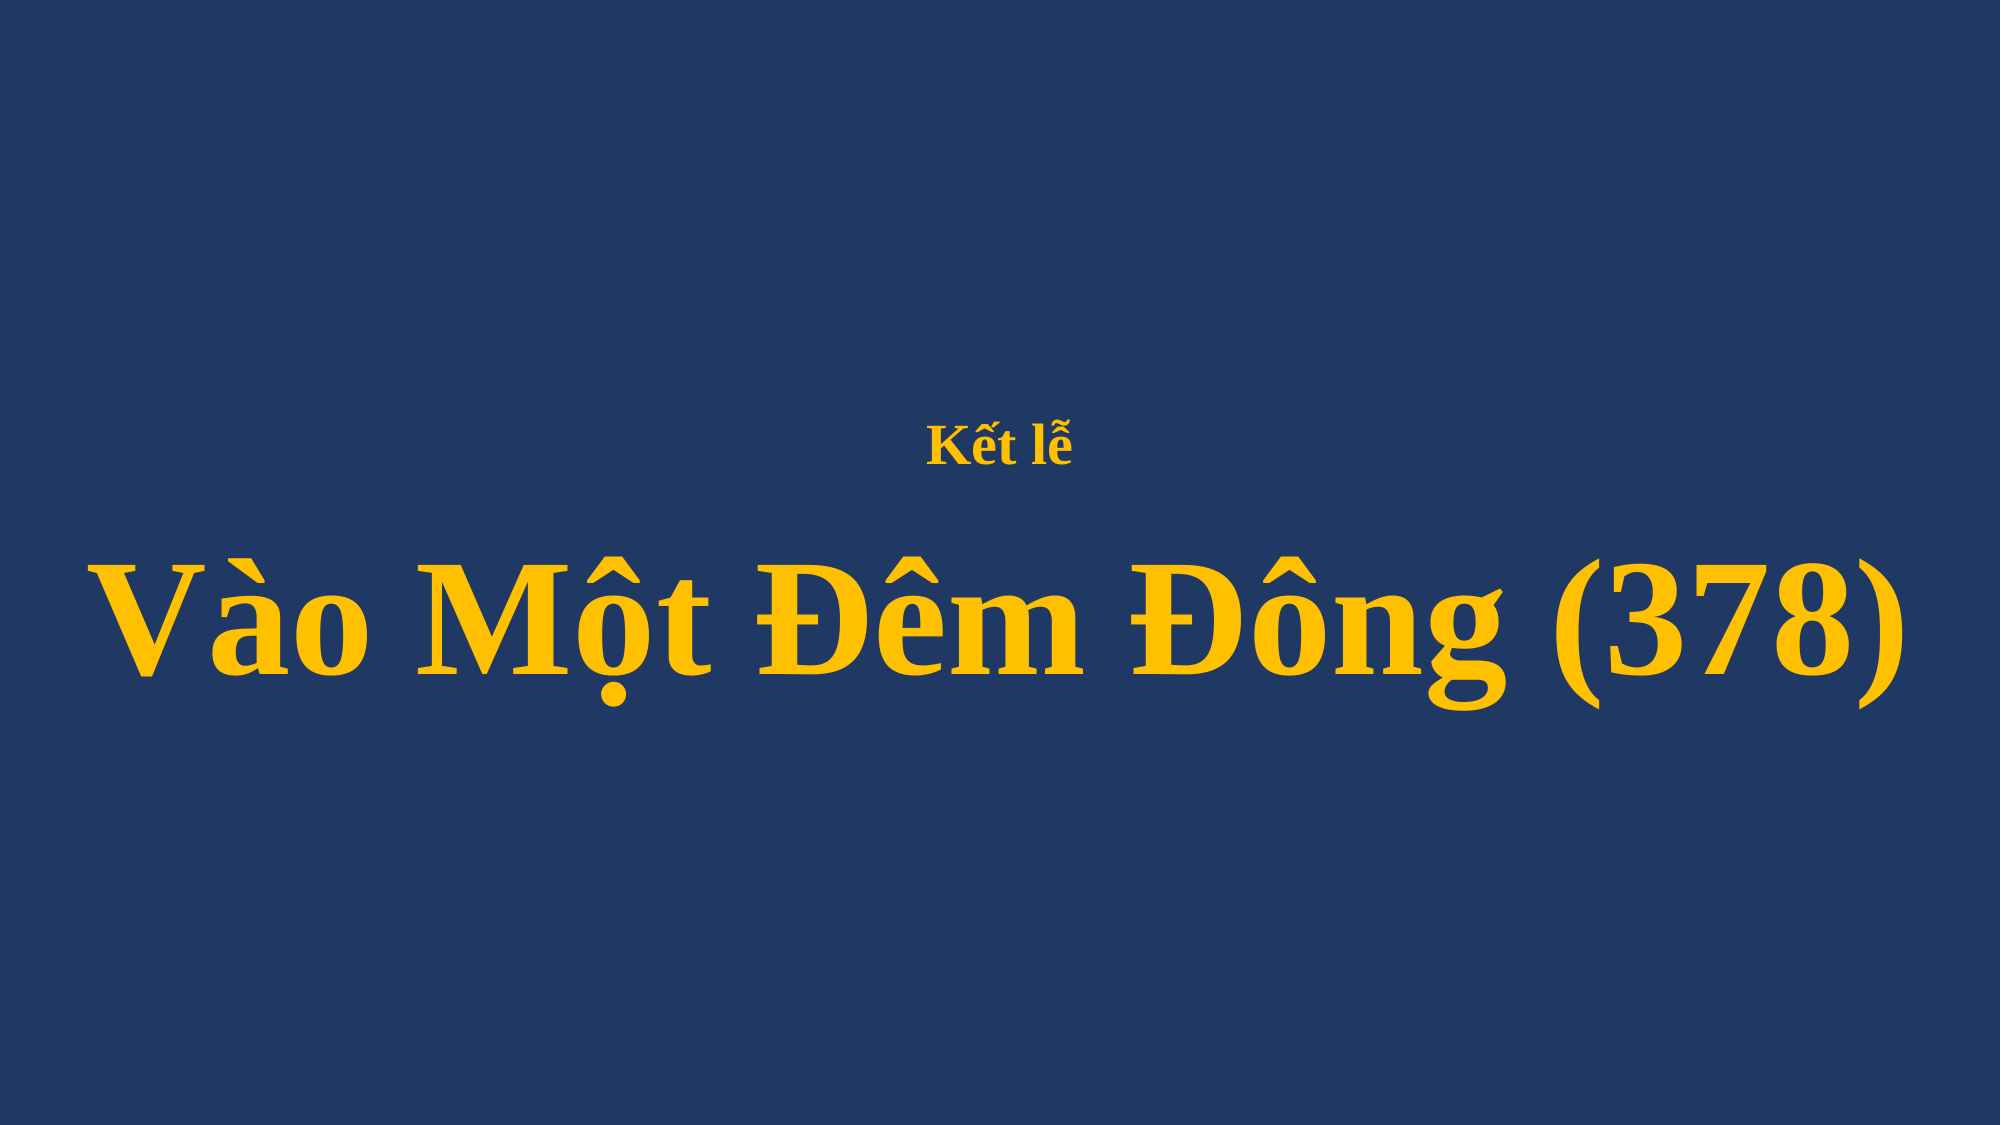

# Kết lễ Vào Một Đêm Đông (378)